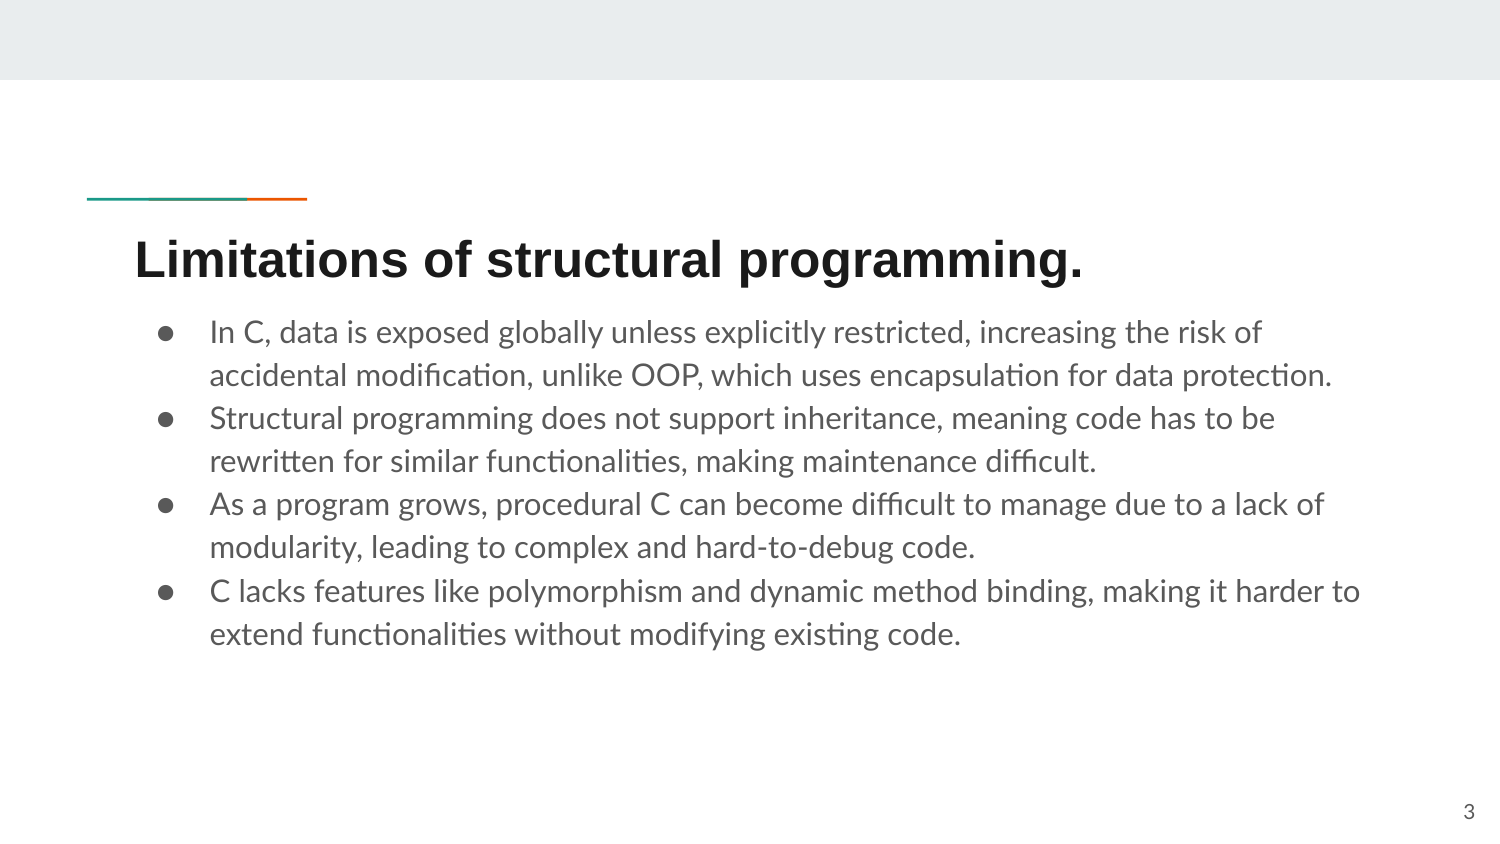

# Limitations of structural programming.

In C, data is exposed globally unless explicitly restricted, increasing the risk of accidental modification, unlike OOP, which uses encapsulation for data protection.
Structural programming does not support inheritance, meaning code has to be rewritten for similar functionalities, making maintenance difficult.
As a program grows, procedural C can become difficult to manage due to a lack of modularity, leading to complex and hard-to-debug code.
C lacks features like polymorphism and dynamic method binding, making it harder to extend functionalities without modifying existing code.
3